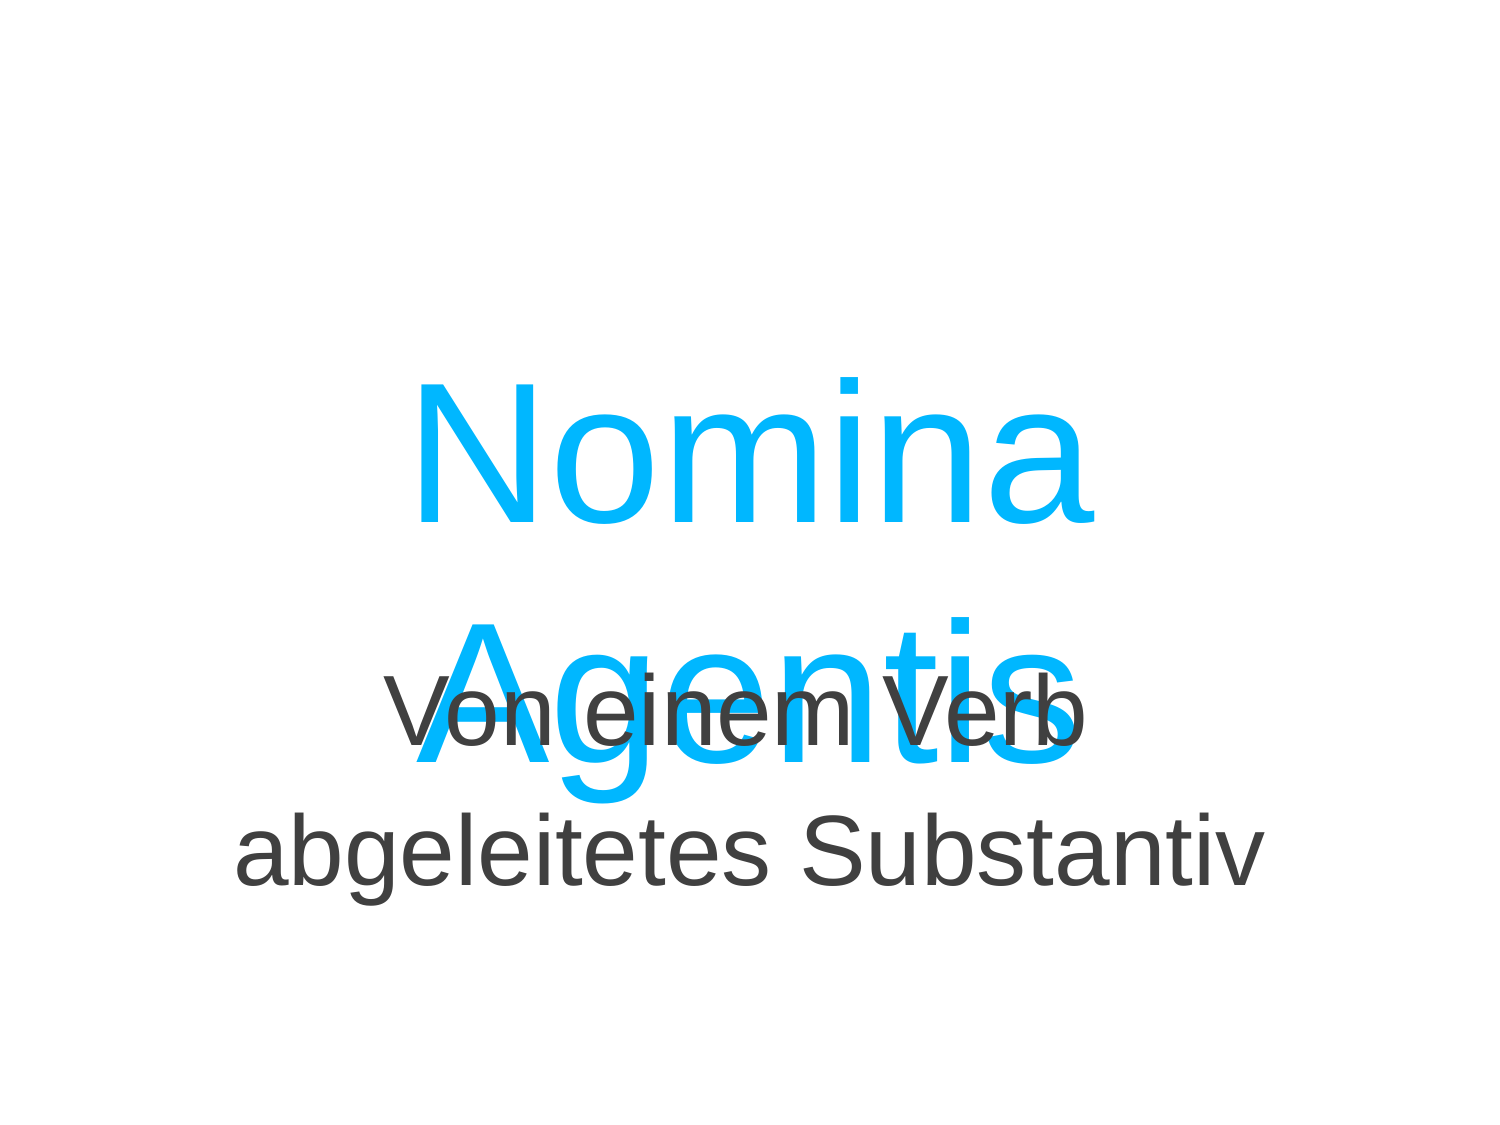

# Nomina Agentis
Von einem Verb
abgeleitetes Substantiv